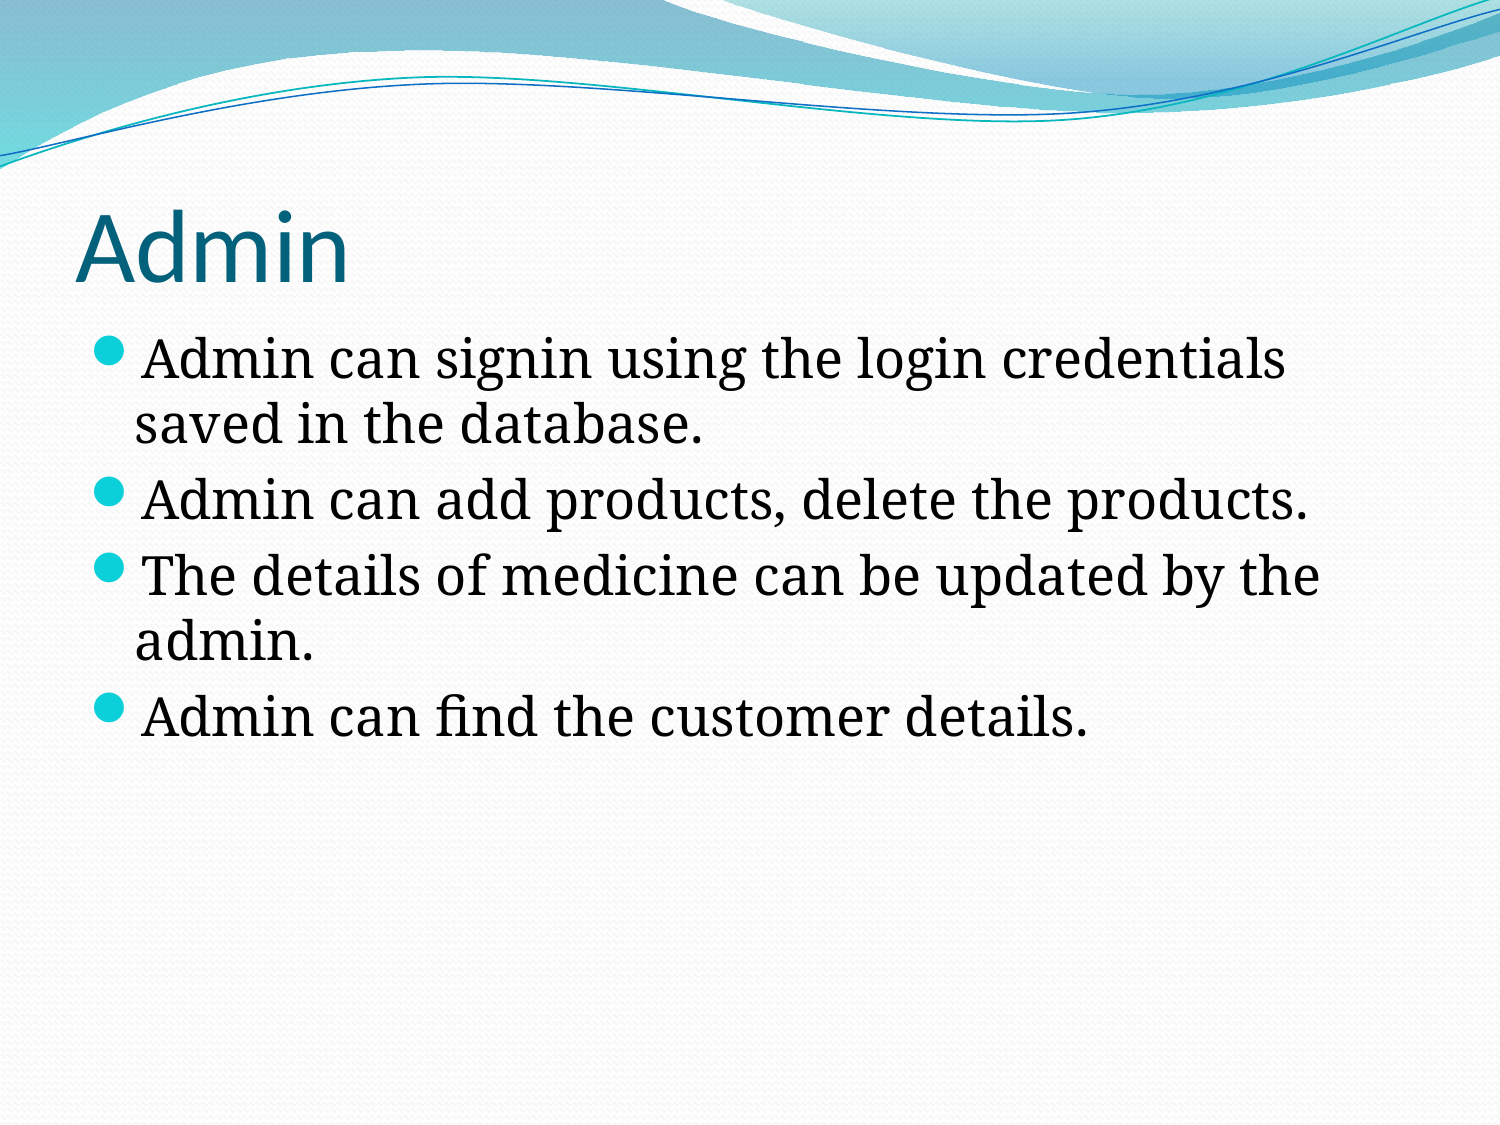

# Admin
Admin can signin using the login credentials saved in the database.
Admin can add products, delete the products.
The details of medicine can be updated by the admin.
Admin can find the customer details.